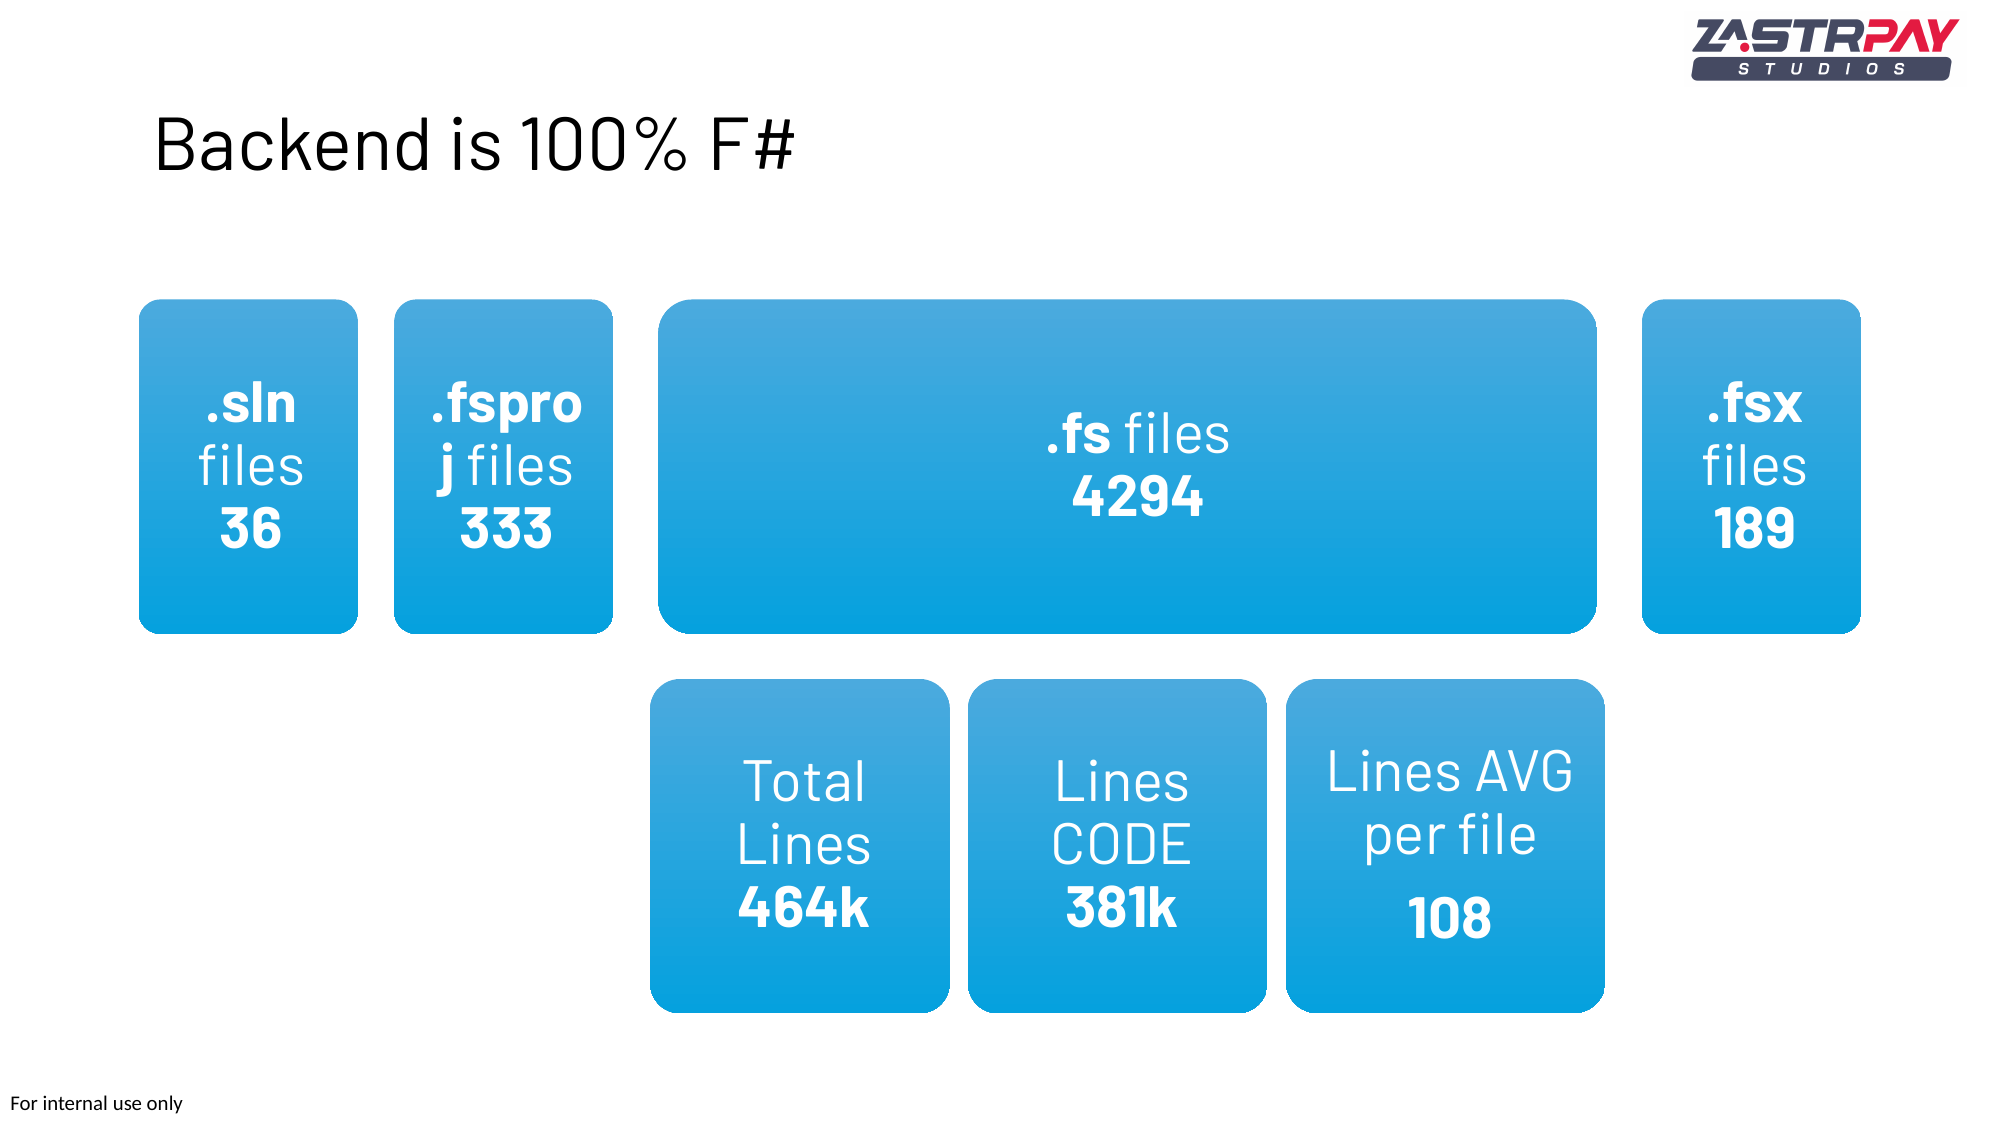

# Backend is 100% F#
.sln files 36
.fsproj files 333
 .fs files
 4294
Total Lines 464k
Lines CODE 381k
Lines AVG per file
108
.fsx files 189